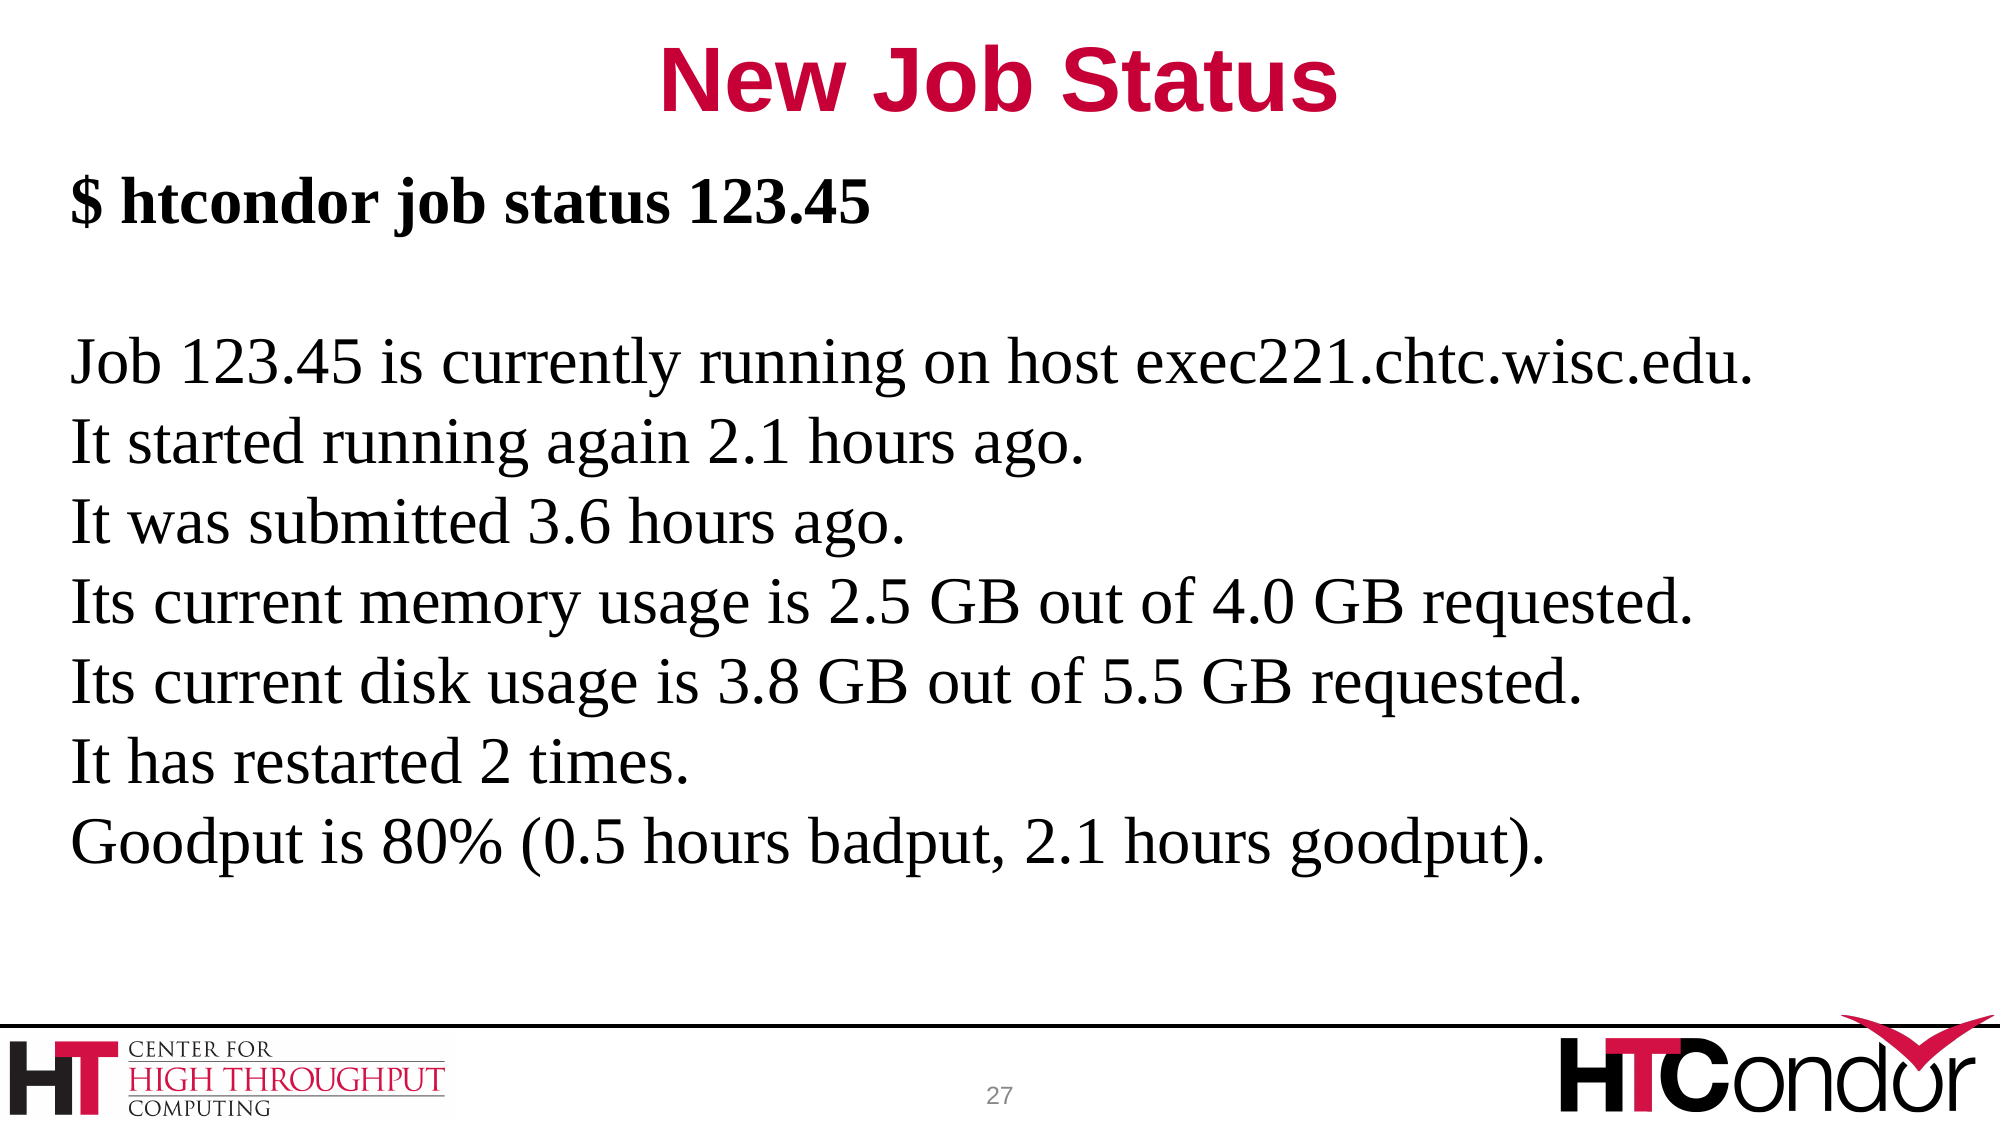

# New Job Status
$ htcondor job status 123.45
Job 123.45 is currently running on host exec221.chtc.wisc.edu.
It started running again 2.1 hours ago.
It was submitted 3.6 hours ago.
Its current memory usage is 2.5 GB out of 4.0 GB requested.
Its current disk usage is 3.8 GB out of 5.5 GB requested.
It has restarted 2 times.
Goodput is 80% (0.5 hours badput, 2.1 hours goodput).
27